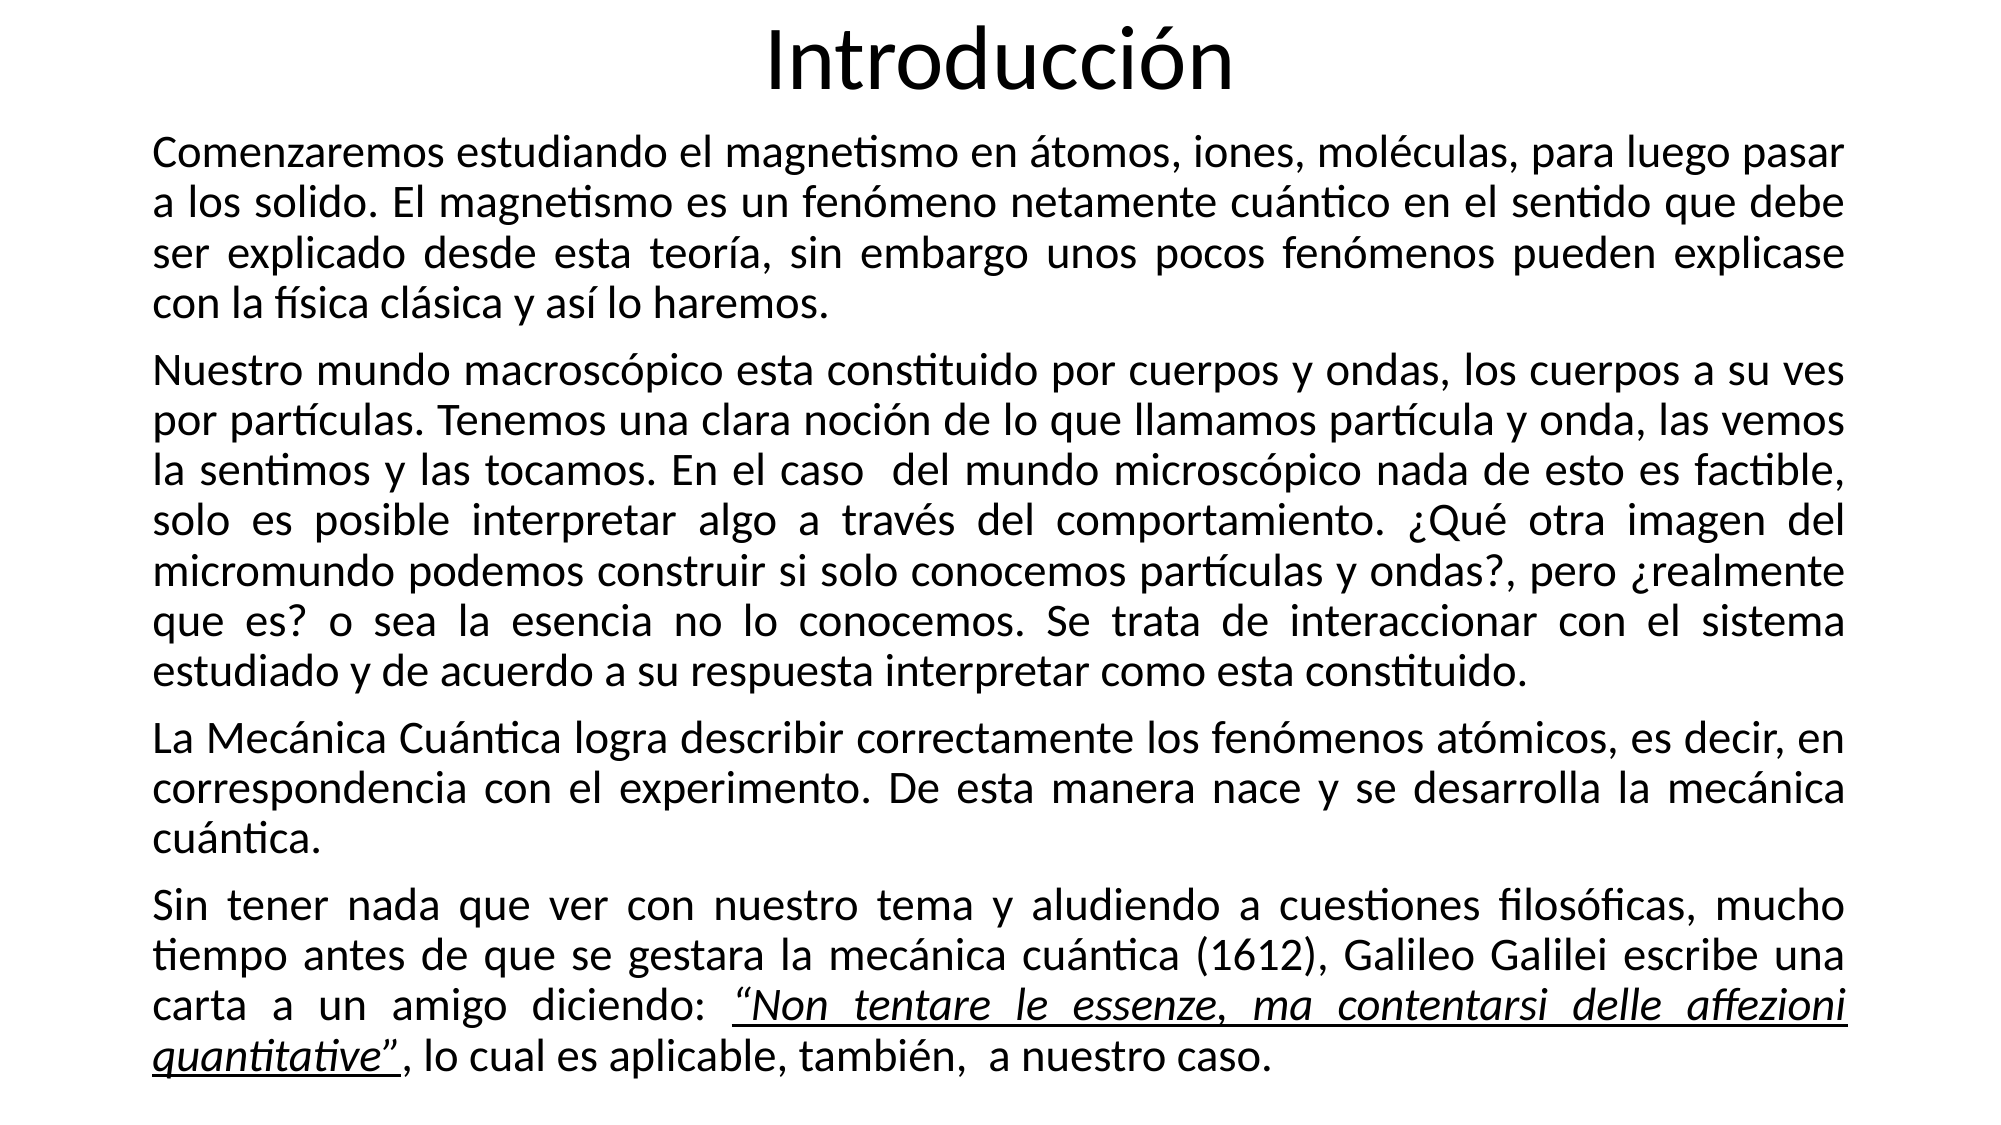

# Introducción
Comenzaremos estudiando el magnetismo en átomos, iones, moléculas, para luego pasar a los solido. El magnetismo es un fenómeno netamente cuántico en el sentido que debe ser explicado desde esta teoría, sin embargo unos pocos fenómenos pueden explicase con la física clásica y así lo haremos.
Nuestro mundo macroscópico esta constituido por cuerpos y ondas, los cuerpos a su ves por partículas. Tenemos una clara noción de lo que llamamos partícula y onda, las vemos la sentimos y las tocamos. En el caso  del mundo microscópico nada de esto es factible, solo es posible interpretar algo a través del comportamiento. ¿Qué otra imagen del micromundo podemos construir si solo conocemos partículas y ondas?, pero ¿realmente que es? o sea la esencia no lo conocemos. Se trata de interaccionar con el sistema estudiado y de acuerdo a su respuesta interpretar como esta constituido.
La Mecánica Cuántica logra describir correctamente los fenómenos atómicos, es decir, en correspondencia con el experimento. De esta manera nace y se desarrolla la mecánica cuántica.
Sin tener nada que ver con nuestro tema y aludiendo a cuestiones filosóficas, mucho tiempo antes de que se gestara la mecánica cuántica (1612), Galileo Galilei escribe una carta a un amigo diciendo: “Non tentare le essenze, ma contentarsi delle affezioni quantitative”, lo cual es aplicable, también,  a nuestro caso.